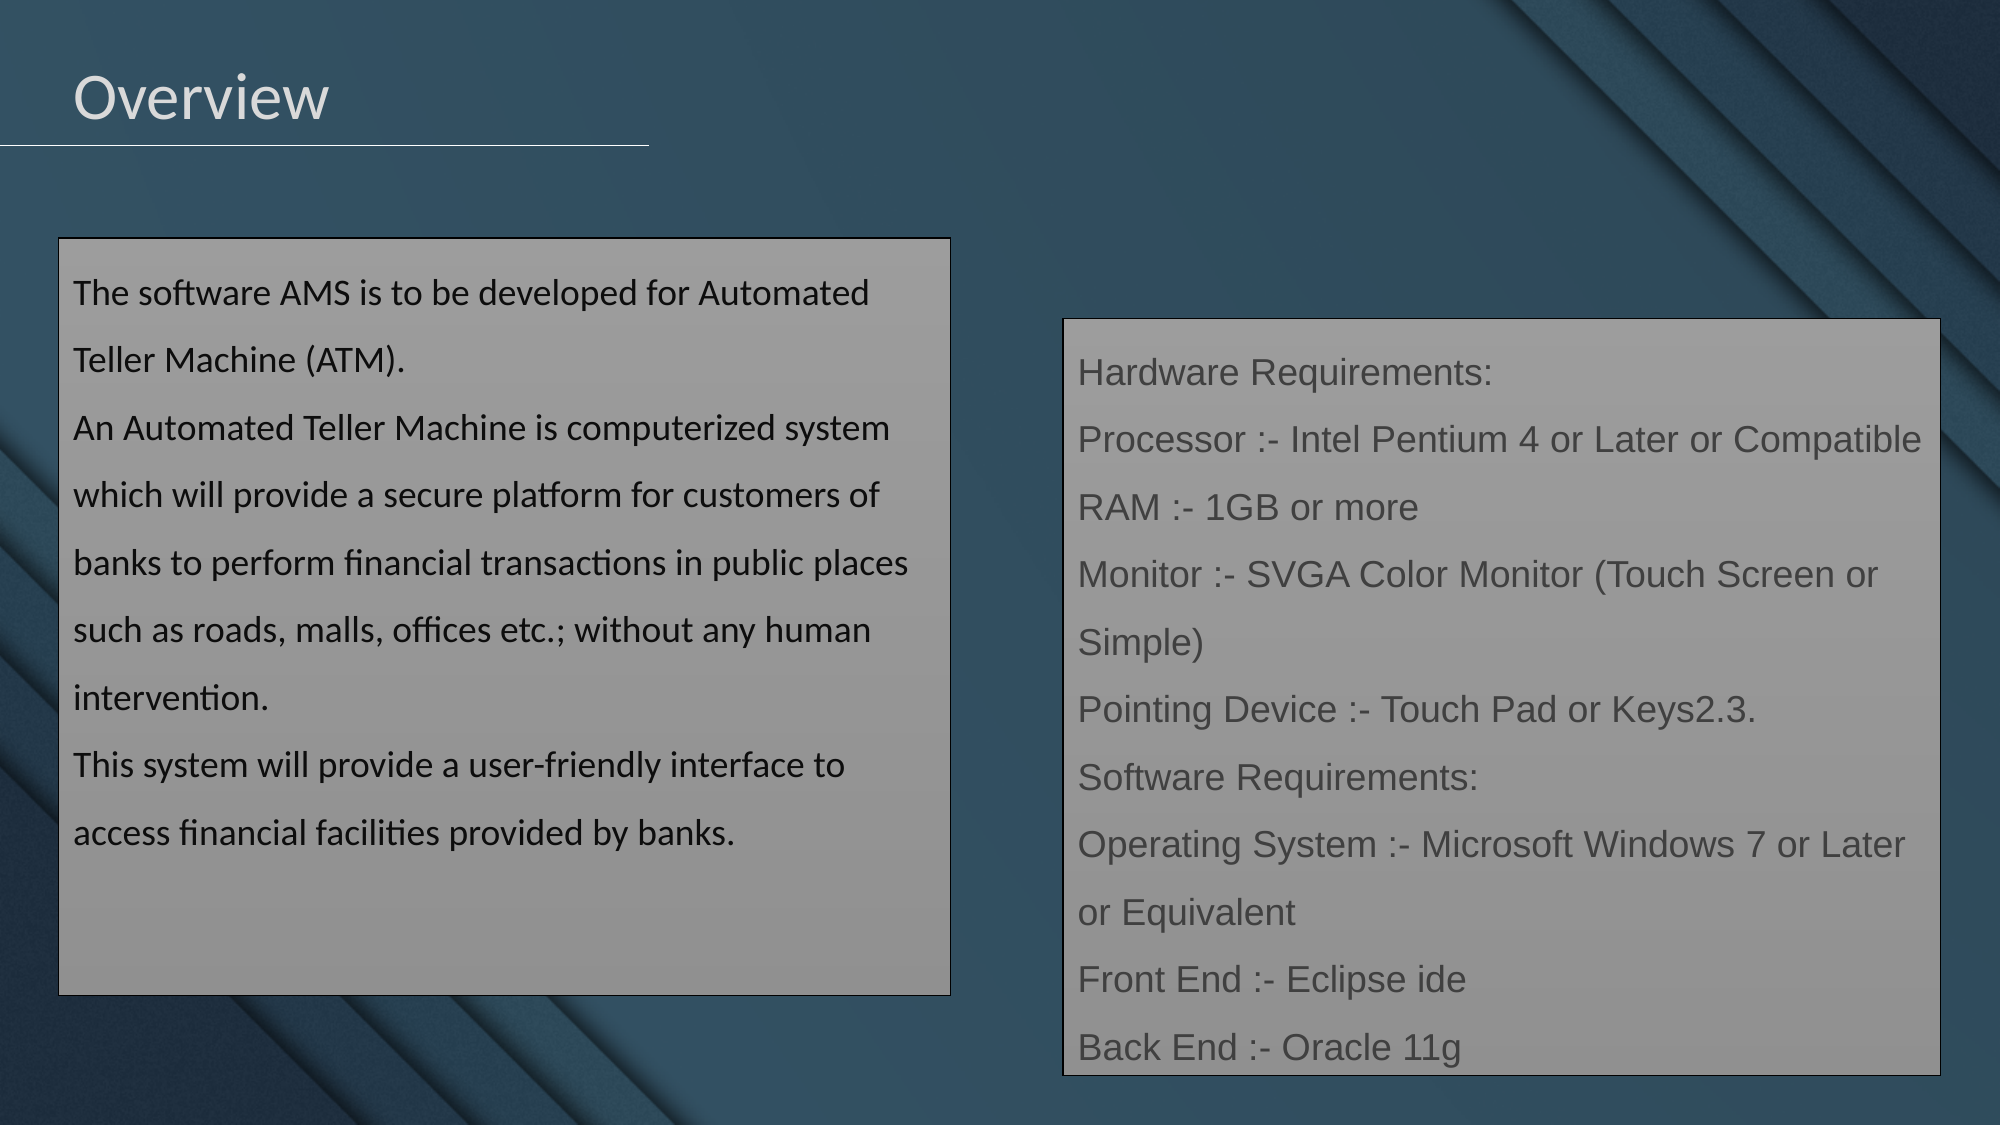

Overview
The software AMS is to be developed for Automated Teller Machine (ATM).
An Automated Teller Machine is computerized system which will provide a secure platform for customers of banks to perform financial transactions in public places such as roads, malls, offices etc.; without any human intervention.
This system will provide a user-friendly interface to access financial facilities provided by banks.

Hardware Requirements:
Processor :- Intel Pentium 4 or Later or Compatible
RAM :- 1GB or more
Monitor :- SVGA Color Monitor (Touch Screen or Simple)
Pointing Device :- Touch Pad or Keys2.3.
Software Requirements:
Operating System :- Microsoft Windows 7 or Later or Equivalent
Front End :- Eclipse ide
Back End :- Oracle 11g